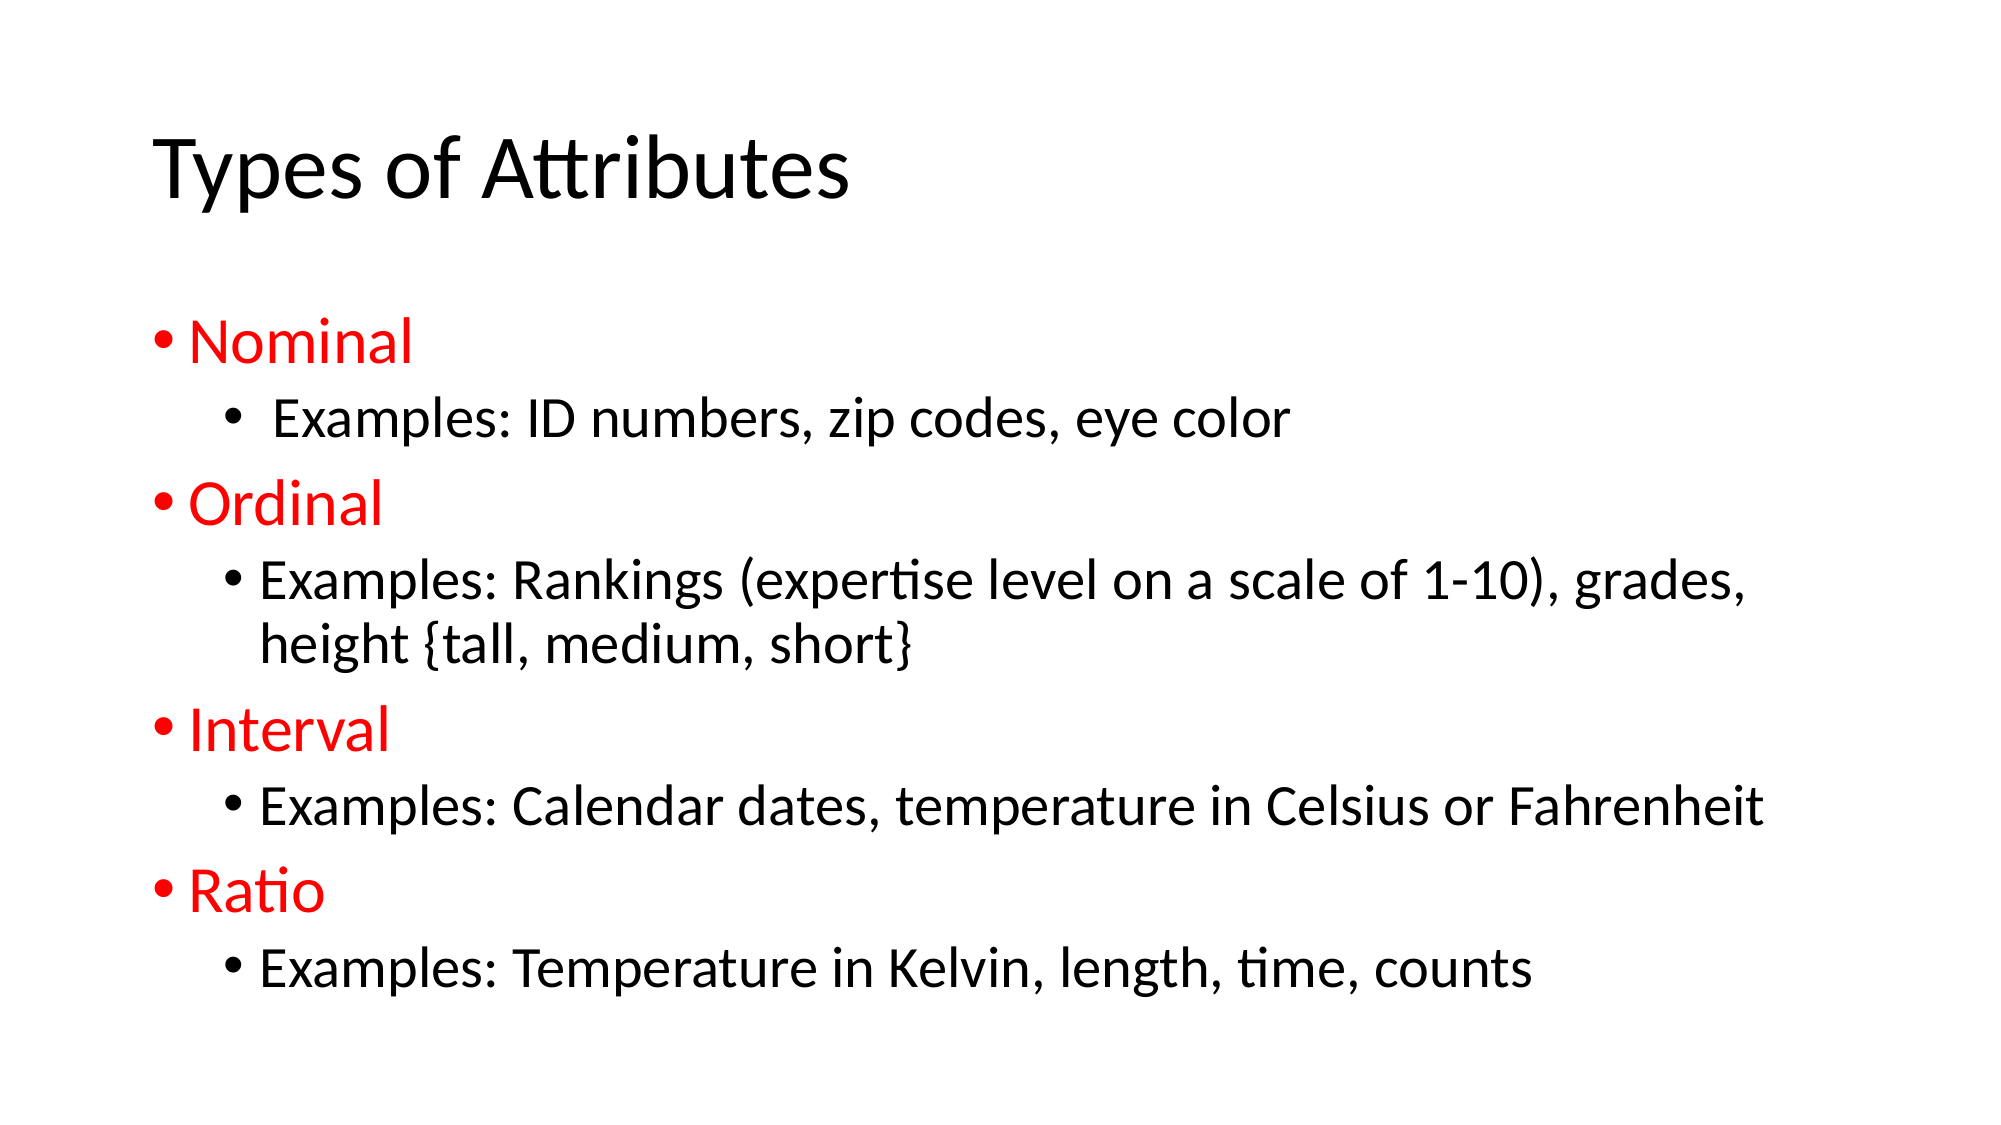

# Types of Attributes
Nominal
 Examples: ID numbers, zip codes, eye color
Ordinal
Examples: Rankings (expertise level on a scale of 1-10), grades, height {tall, medium, short}
Interval
Examples: Calendar dates, temperature in Celsius or Fahrenheit
Ratio
Examples: Temperature in Kelvin, length, time, counts